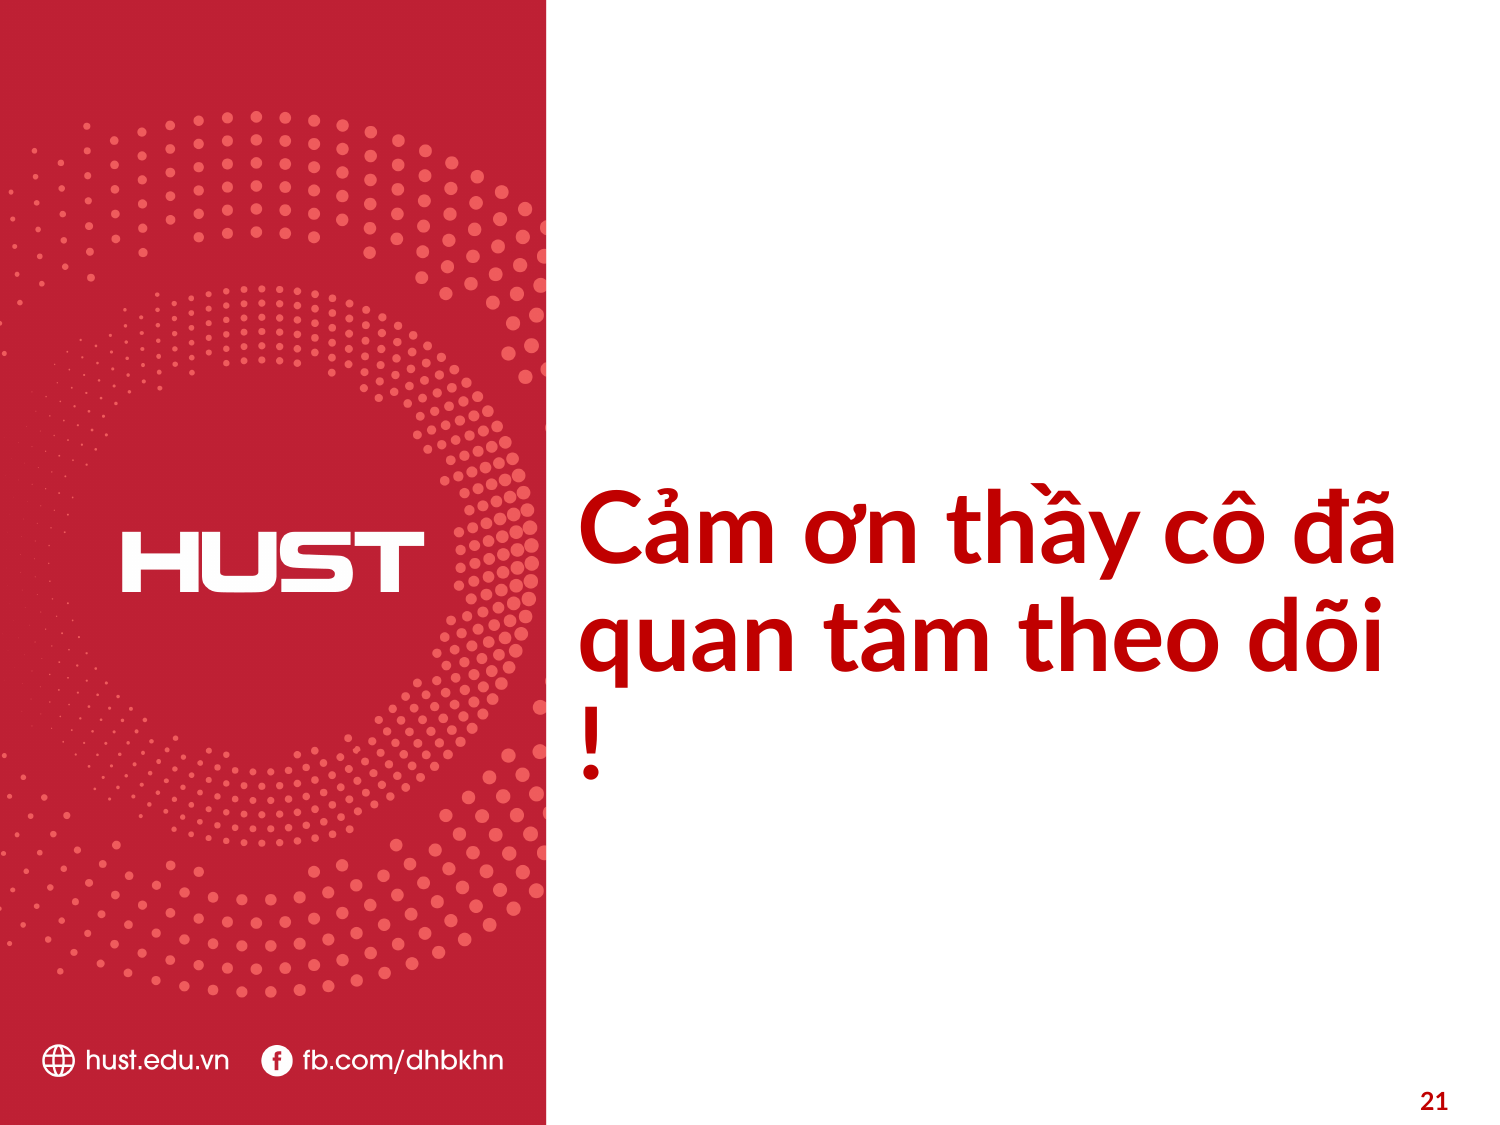

Cảm ơn thầy cô đã quan tâm theo dõi !
21